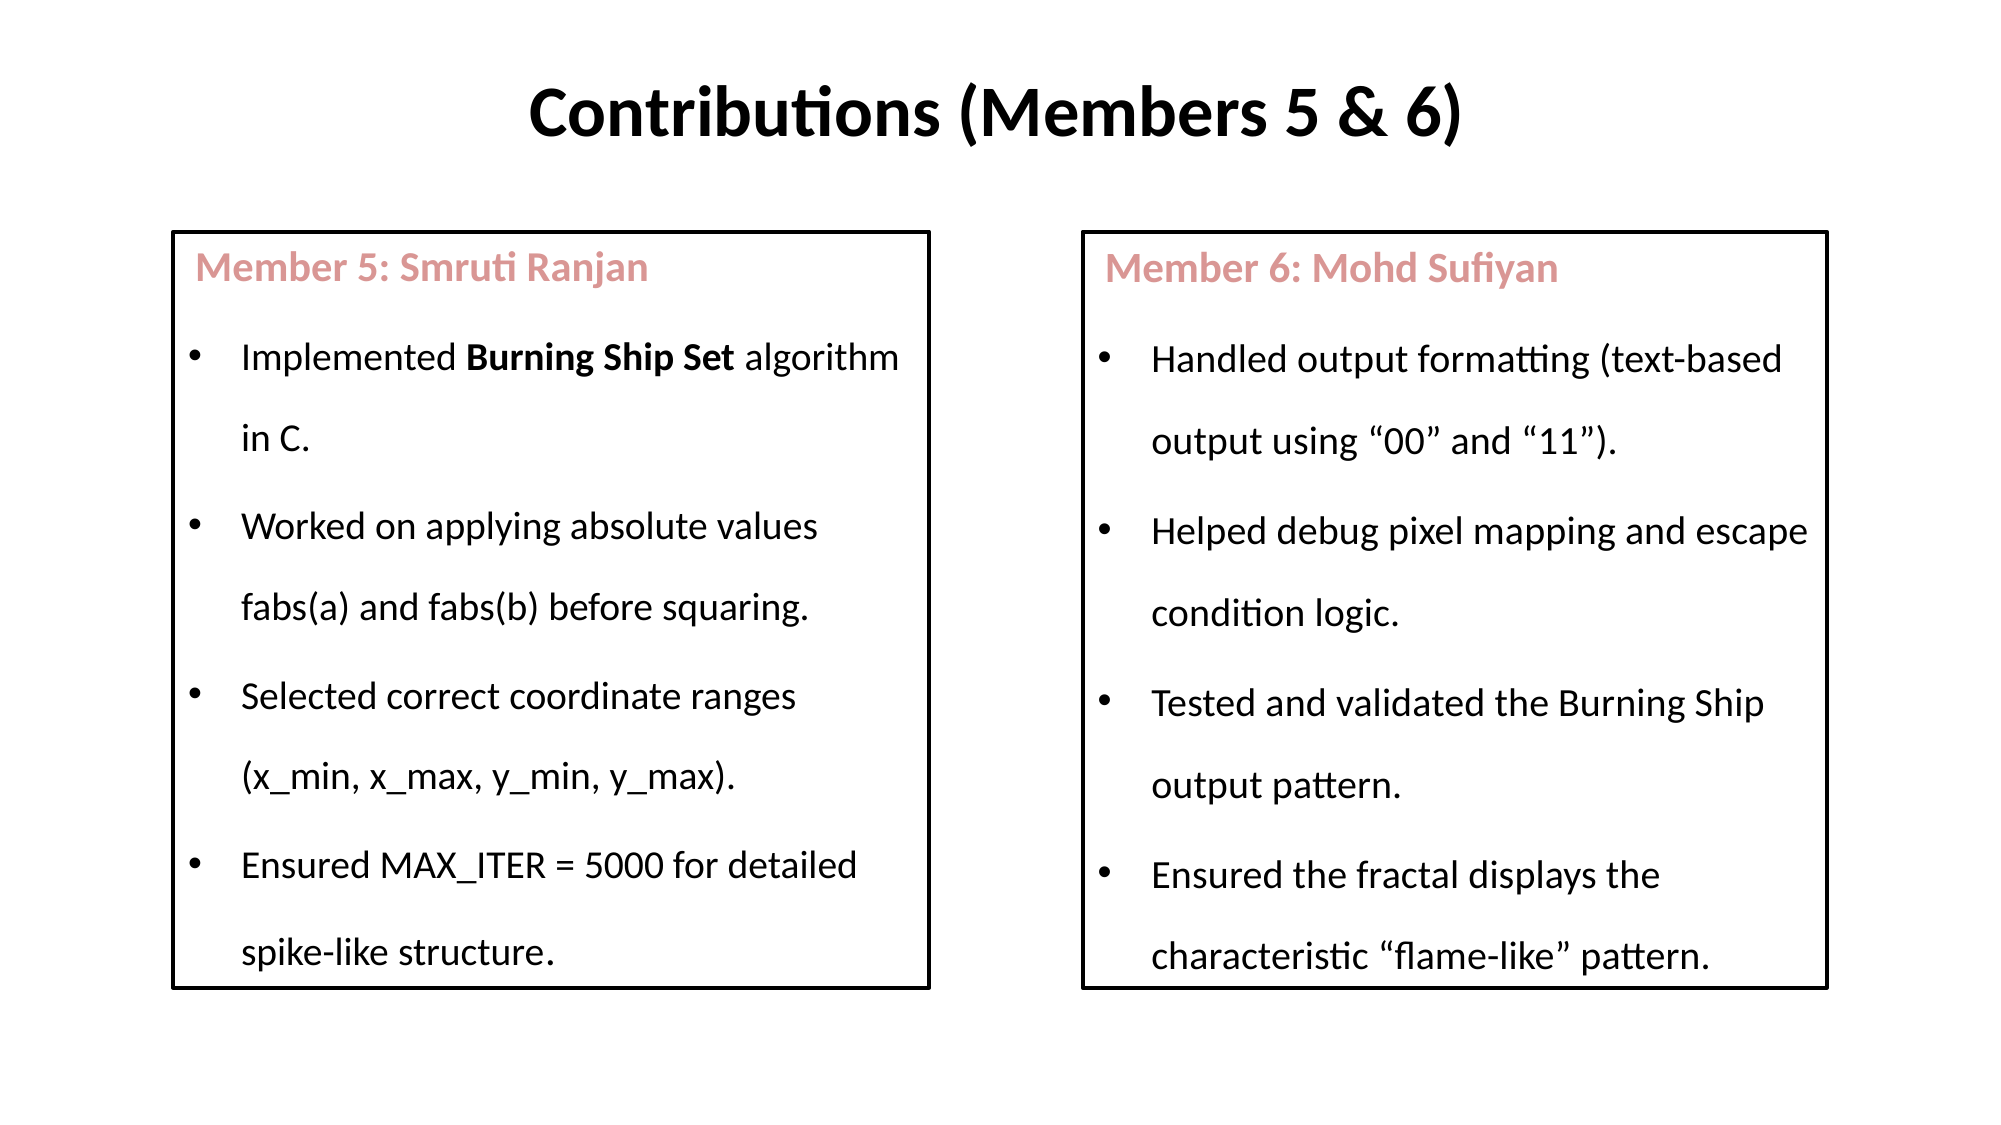

# Contributions (Members 5 & 6)
Member 5: Smruti Ranjan
Implemented Burning Ship Set algorithm in C.
Worked on applying absolute values fabs(a) and fabs(b) before squaring.
Selected correct coordinate ranges (x_min, x_max, y_min, y_max).
Ensured MAX_ITER = 5000 for detailed spike-like structure.
Member 6: Mohd Sufiyan
Handled output formatting (text-based output using “00” and “11”).
Helped debug pixel mapping and escape condition logic.
Tested and validated the Burning Ship output pattern.
Ensured the fractal displays the characteristic “flame-like” pattern.